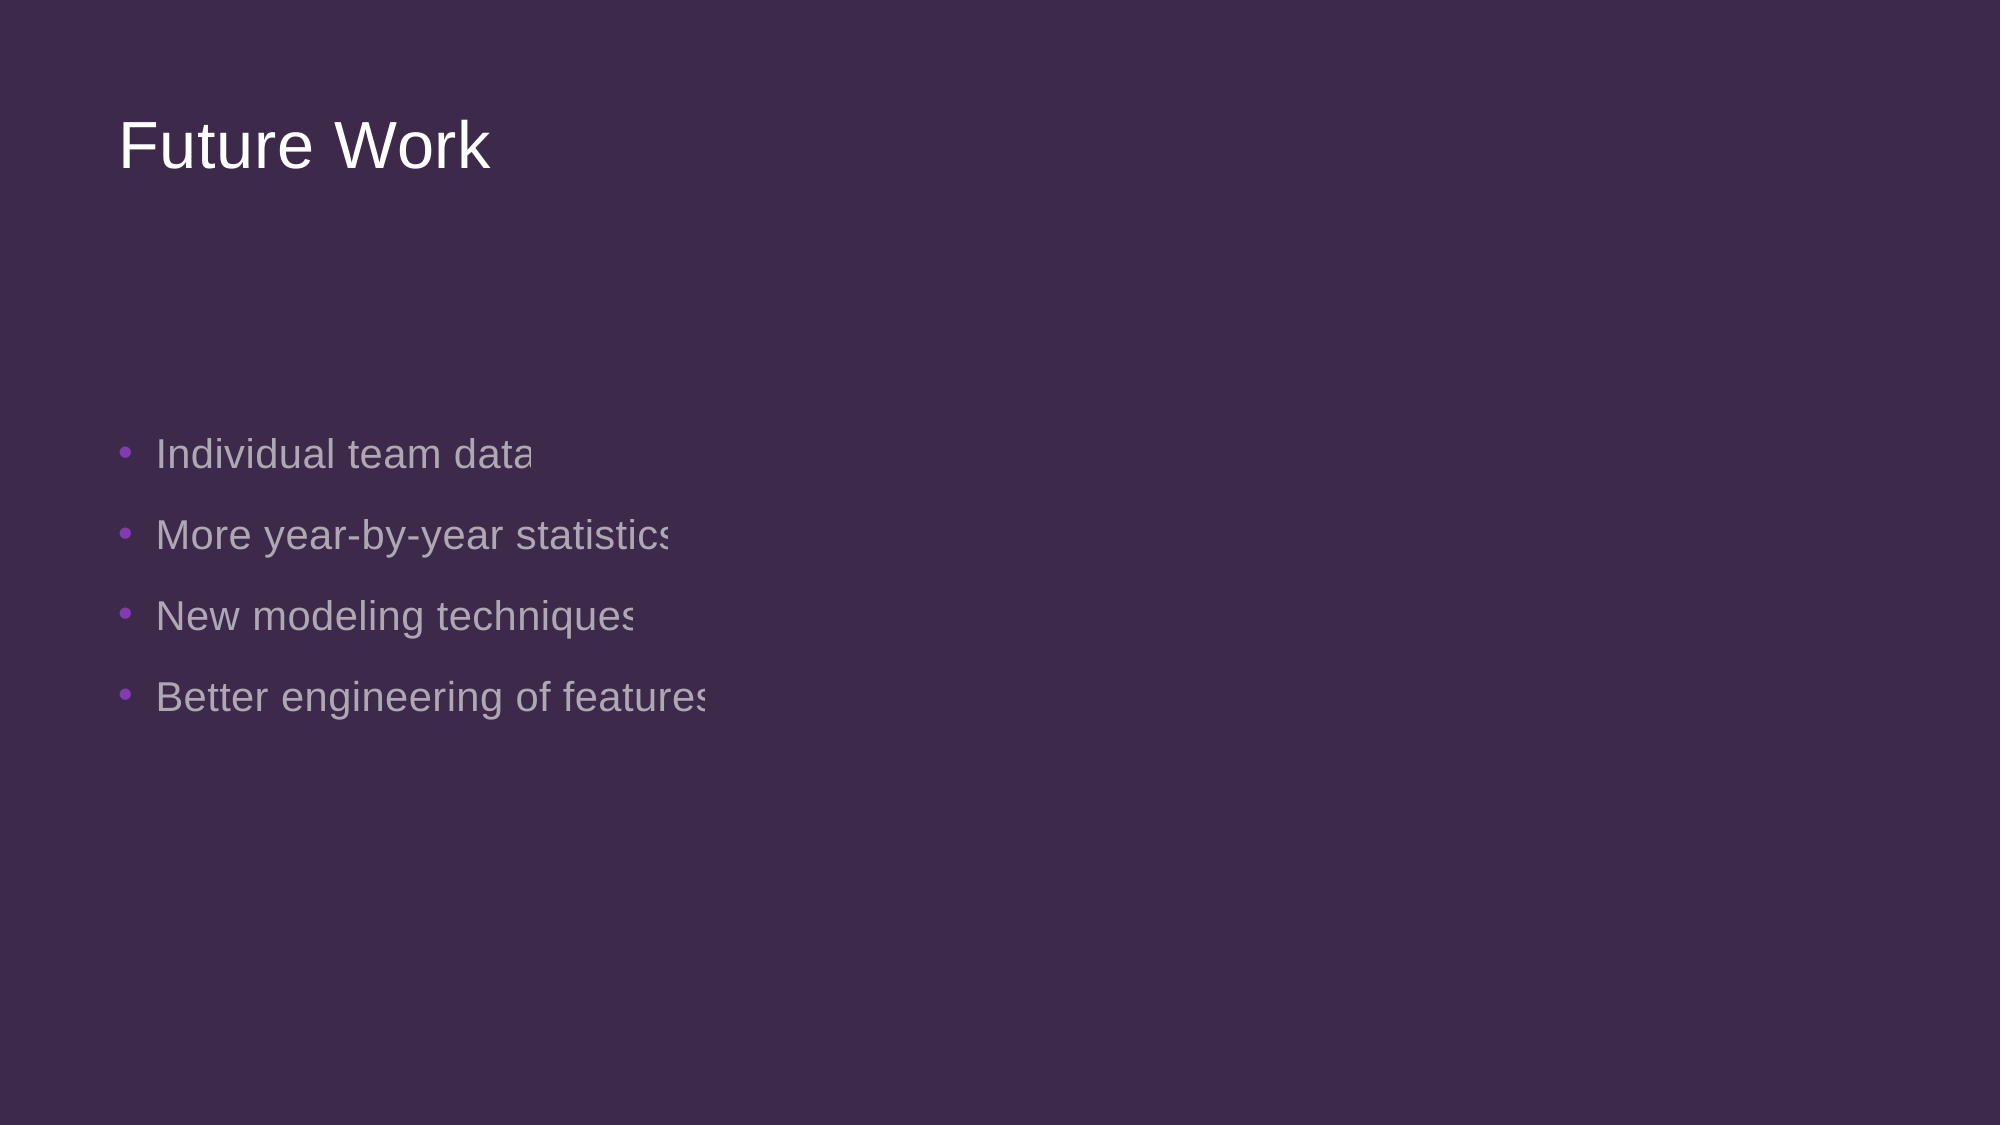

# Future Work
Individual team data
More year-by-year statistics
New modeling techniques
Better engineering of features